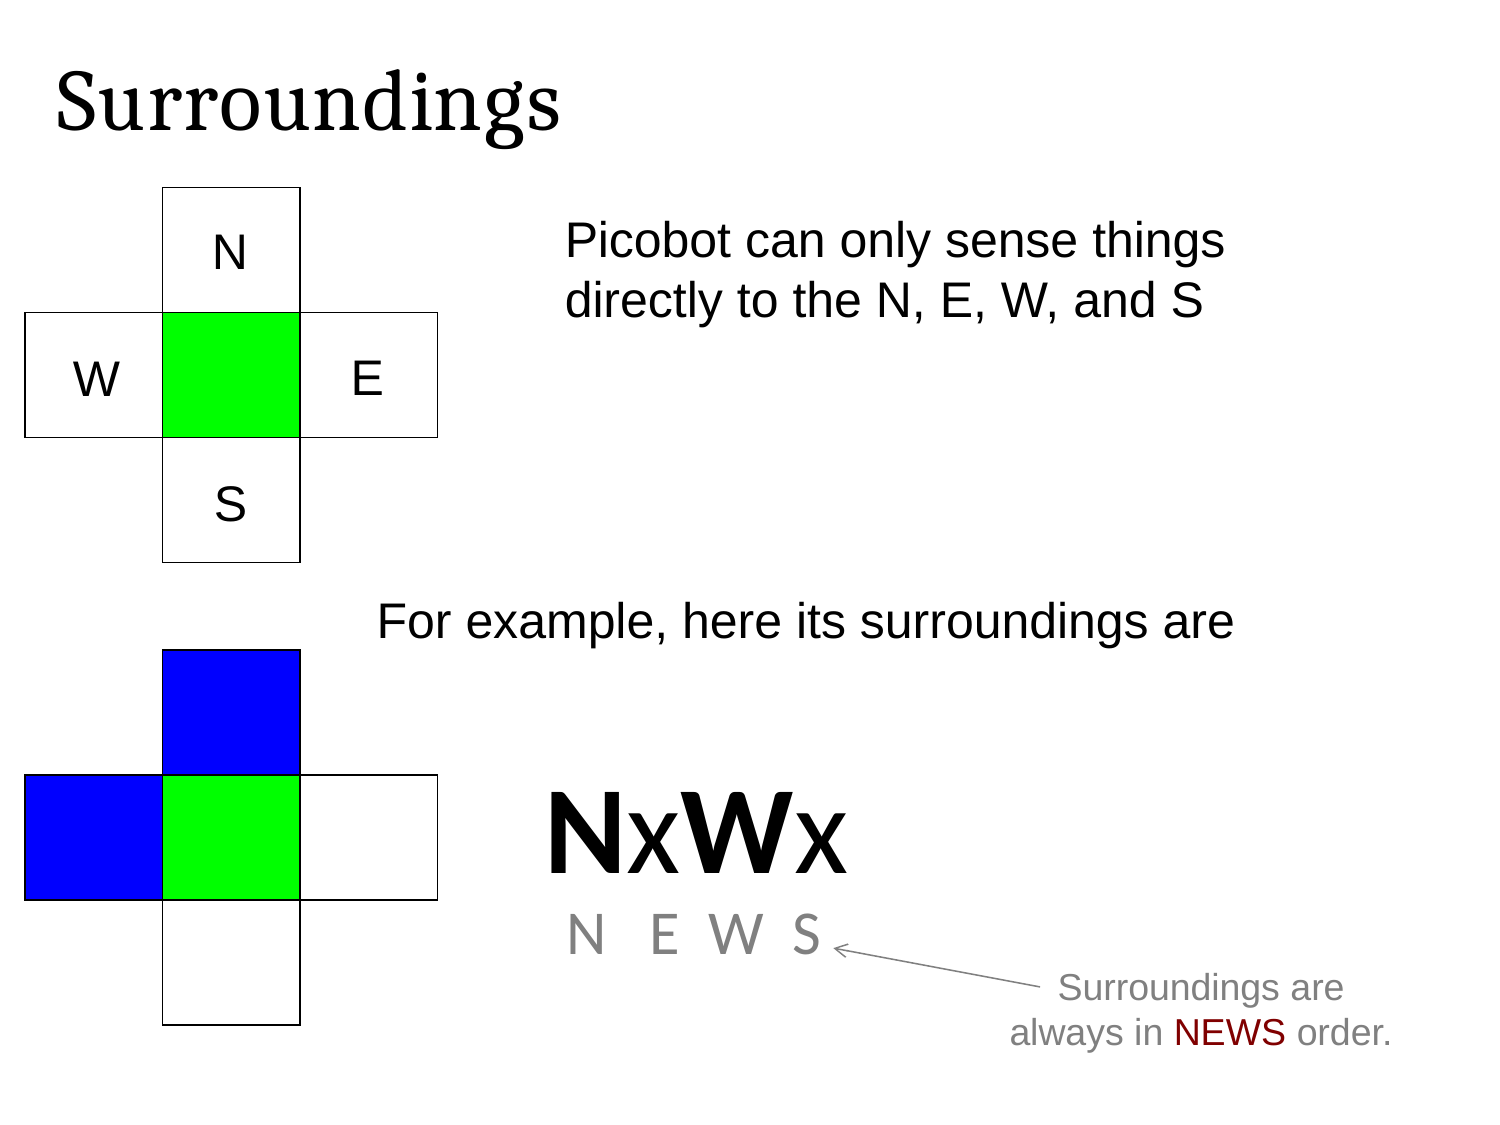

Surroundings

Picobot can only sense things directly to the N, E, W, and S
N

E
W

S
For example, here its surroundings are

NxWx

N   E  W  S

Surroundings are always in NEWS order.